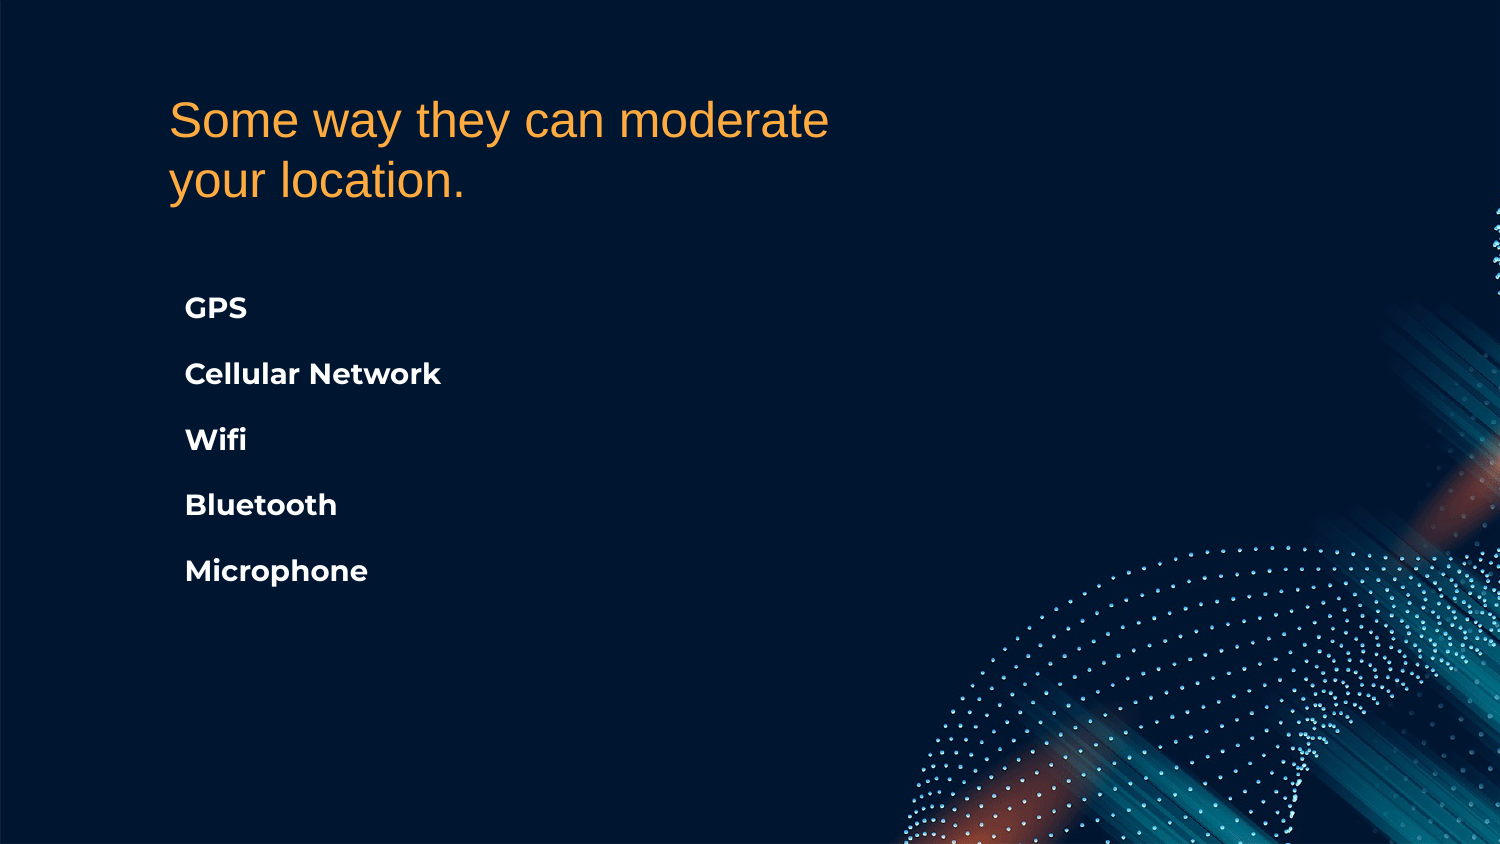

# Some way they can moderate your location.
GPS
Cellular Network
Wifi
Bluetooth
Microphone